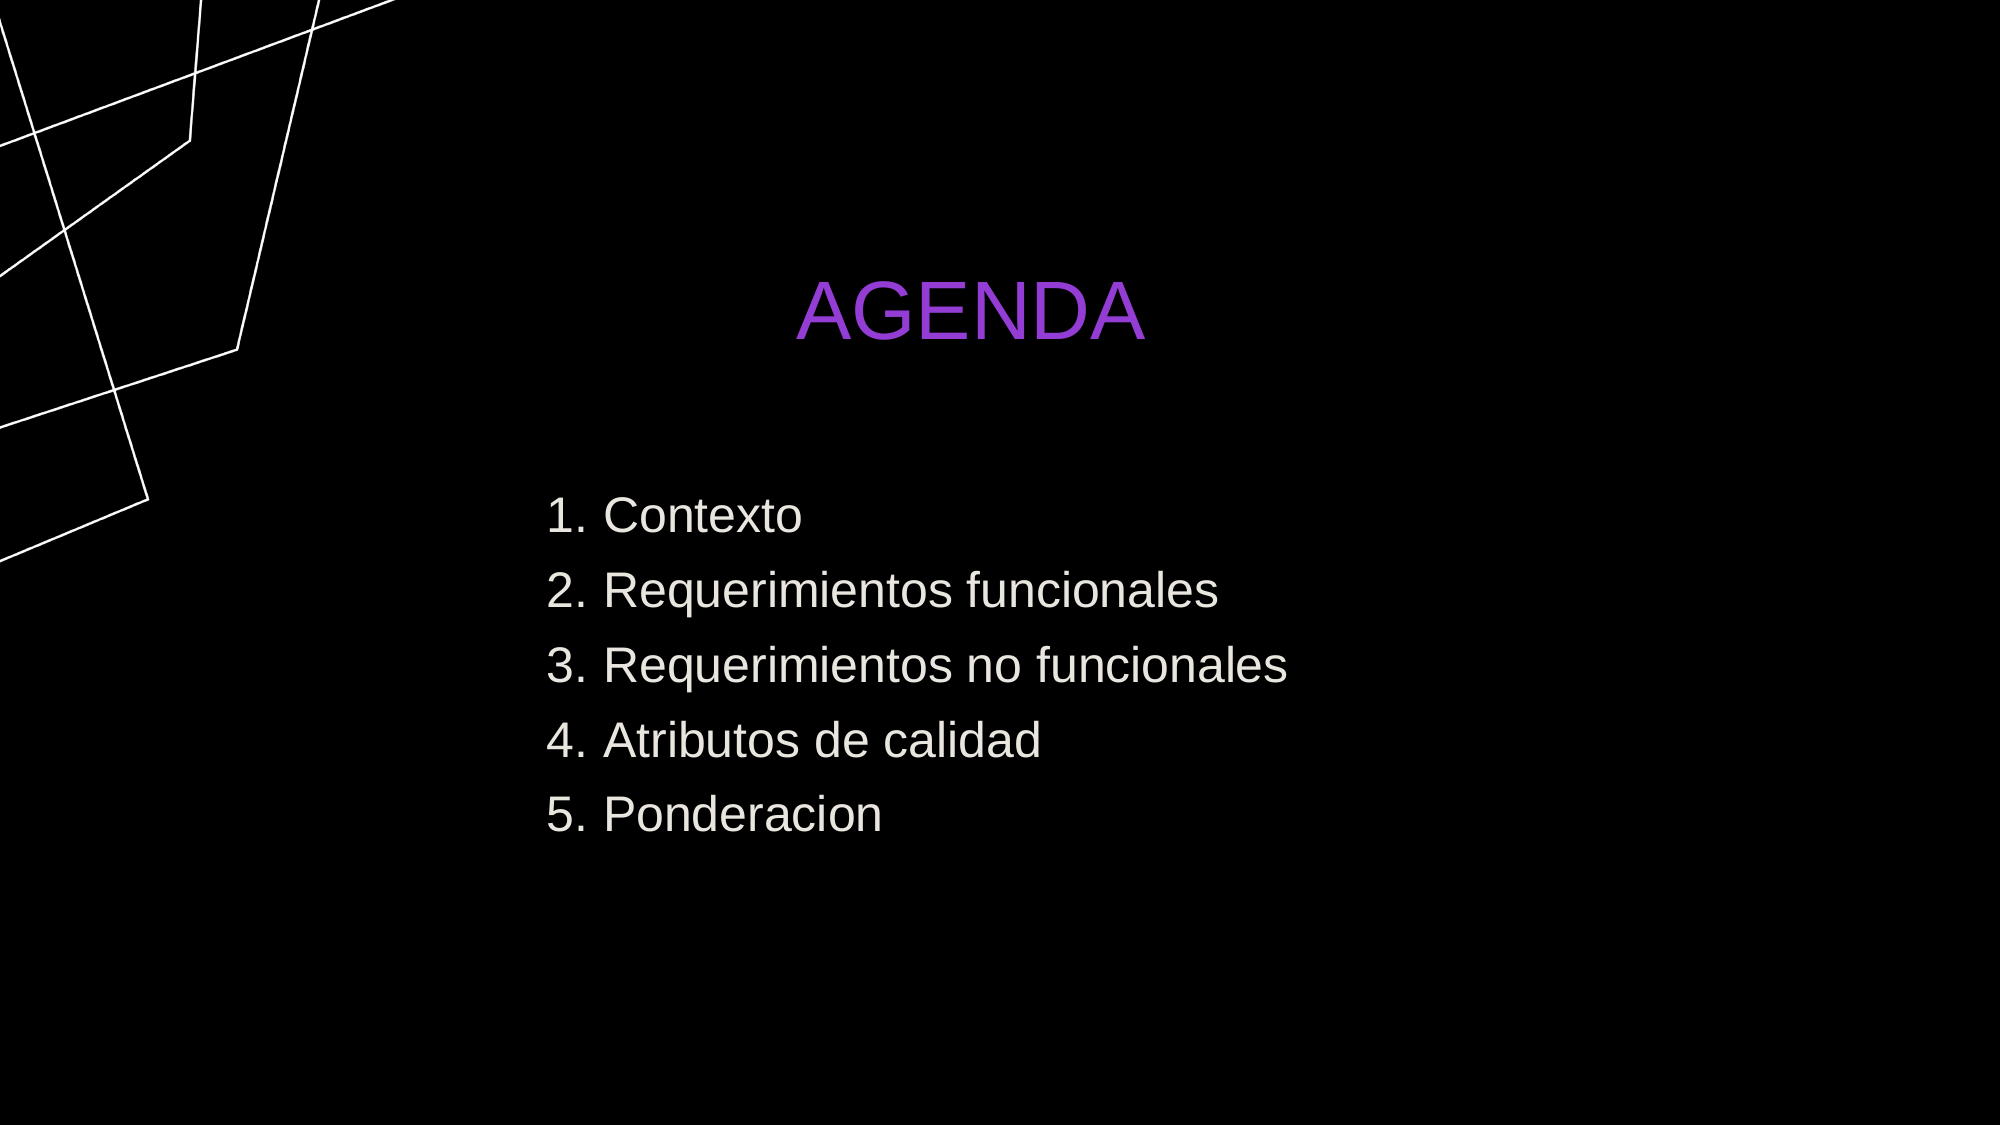

# Agenda
Contexto
Requerimientos funcionales
Requerimientos no funcionales
Atributos de calidad
Ponderacion